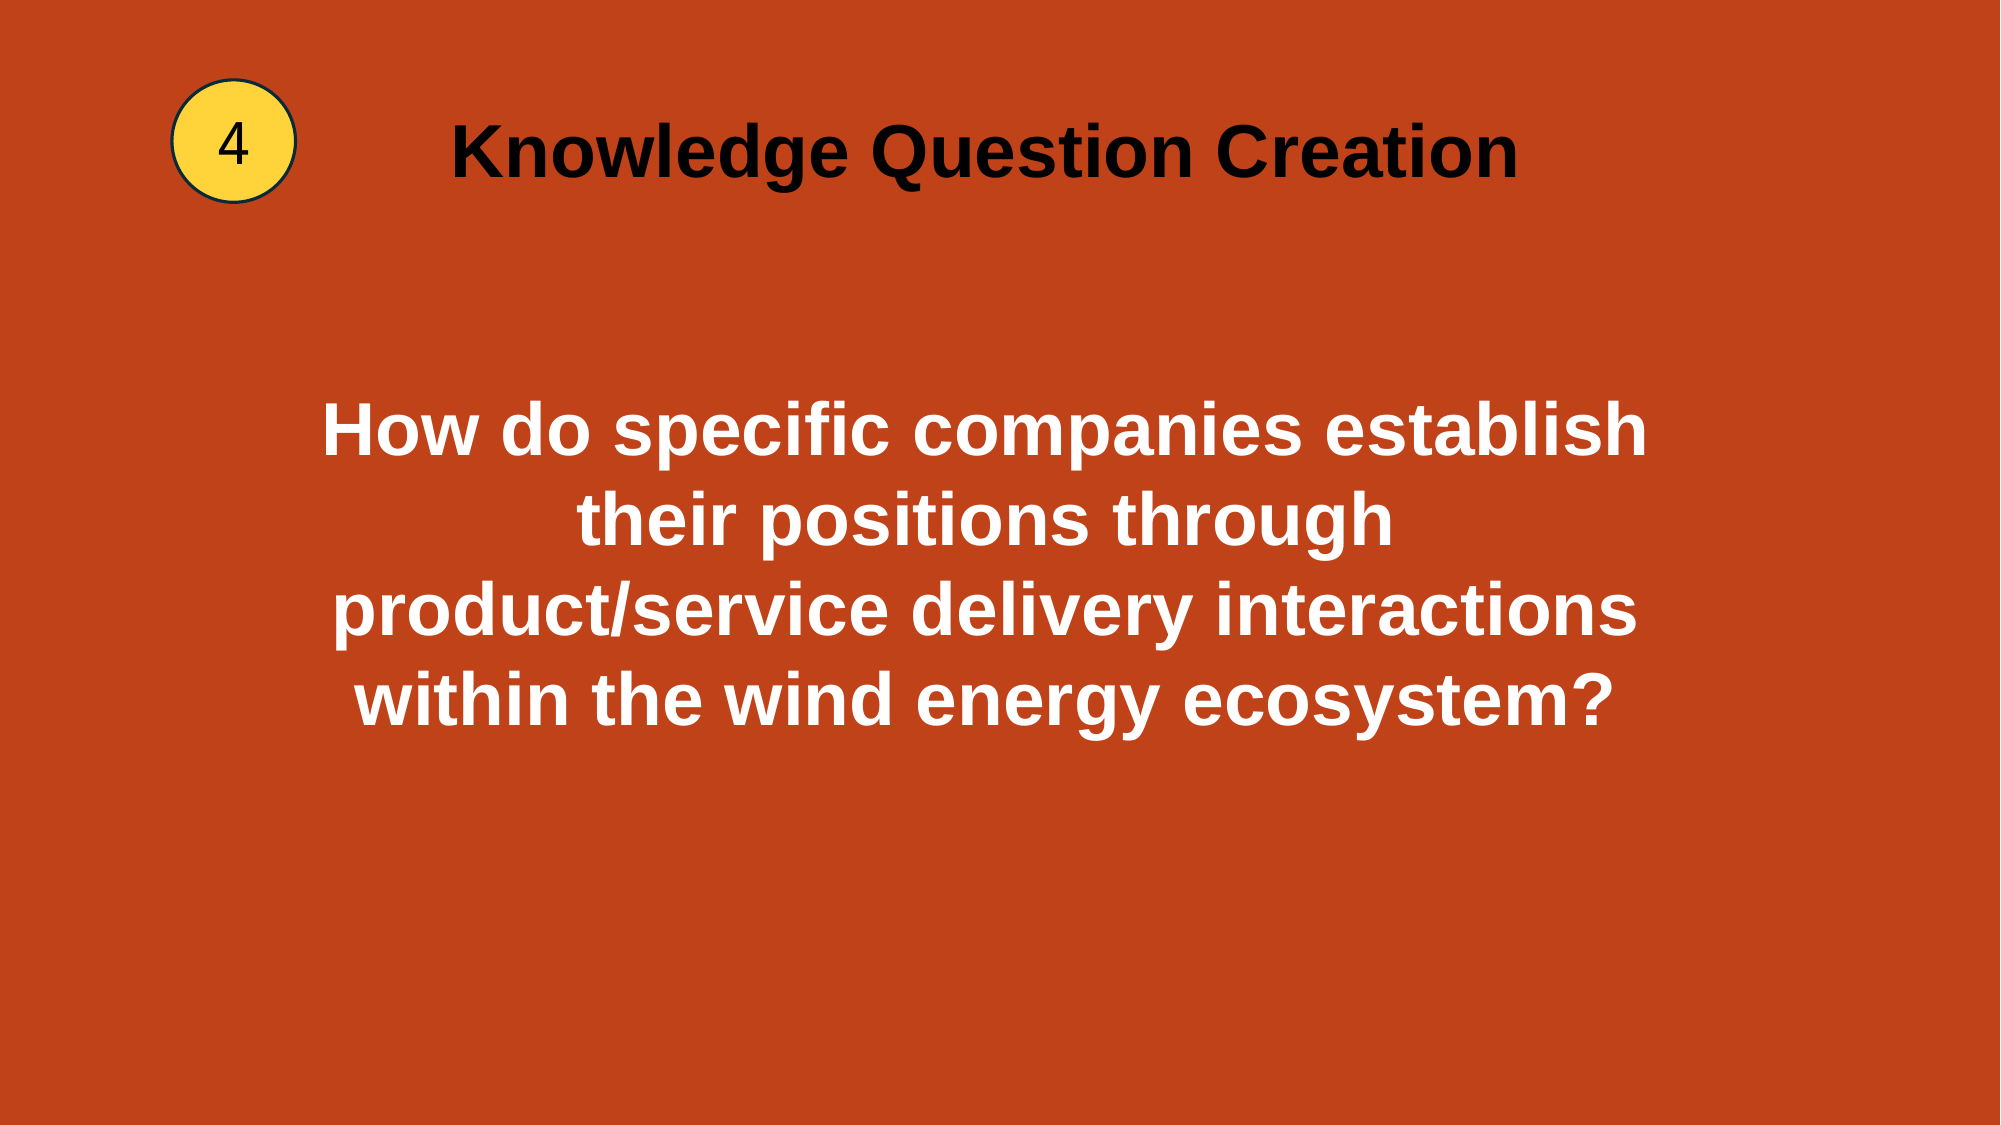

4
Knowledge Question Creation
How do specific companies establish their positions through product/service delivery interactions within the wind energy ecosystem?